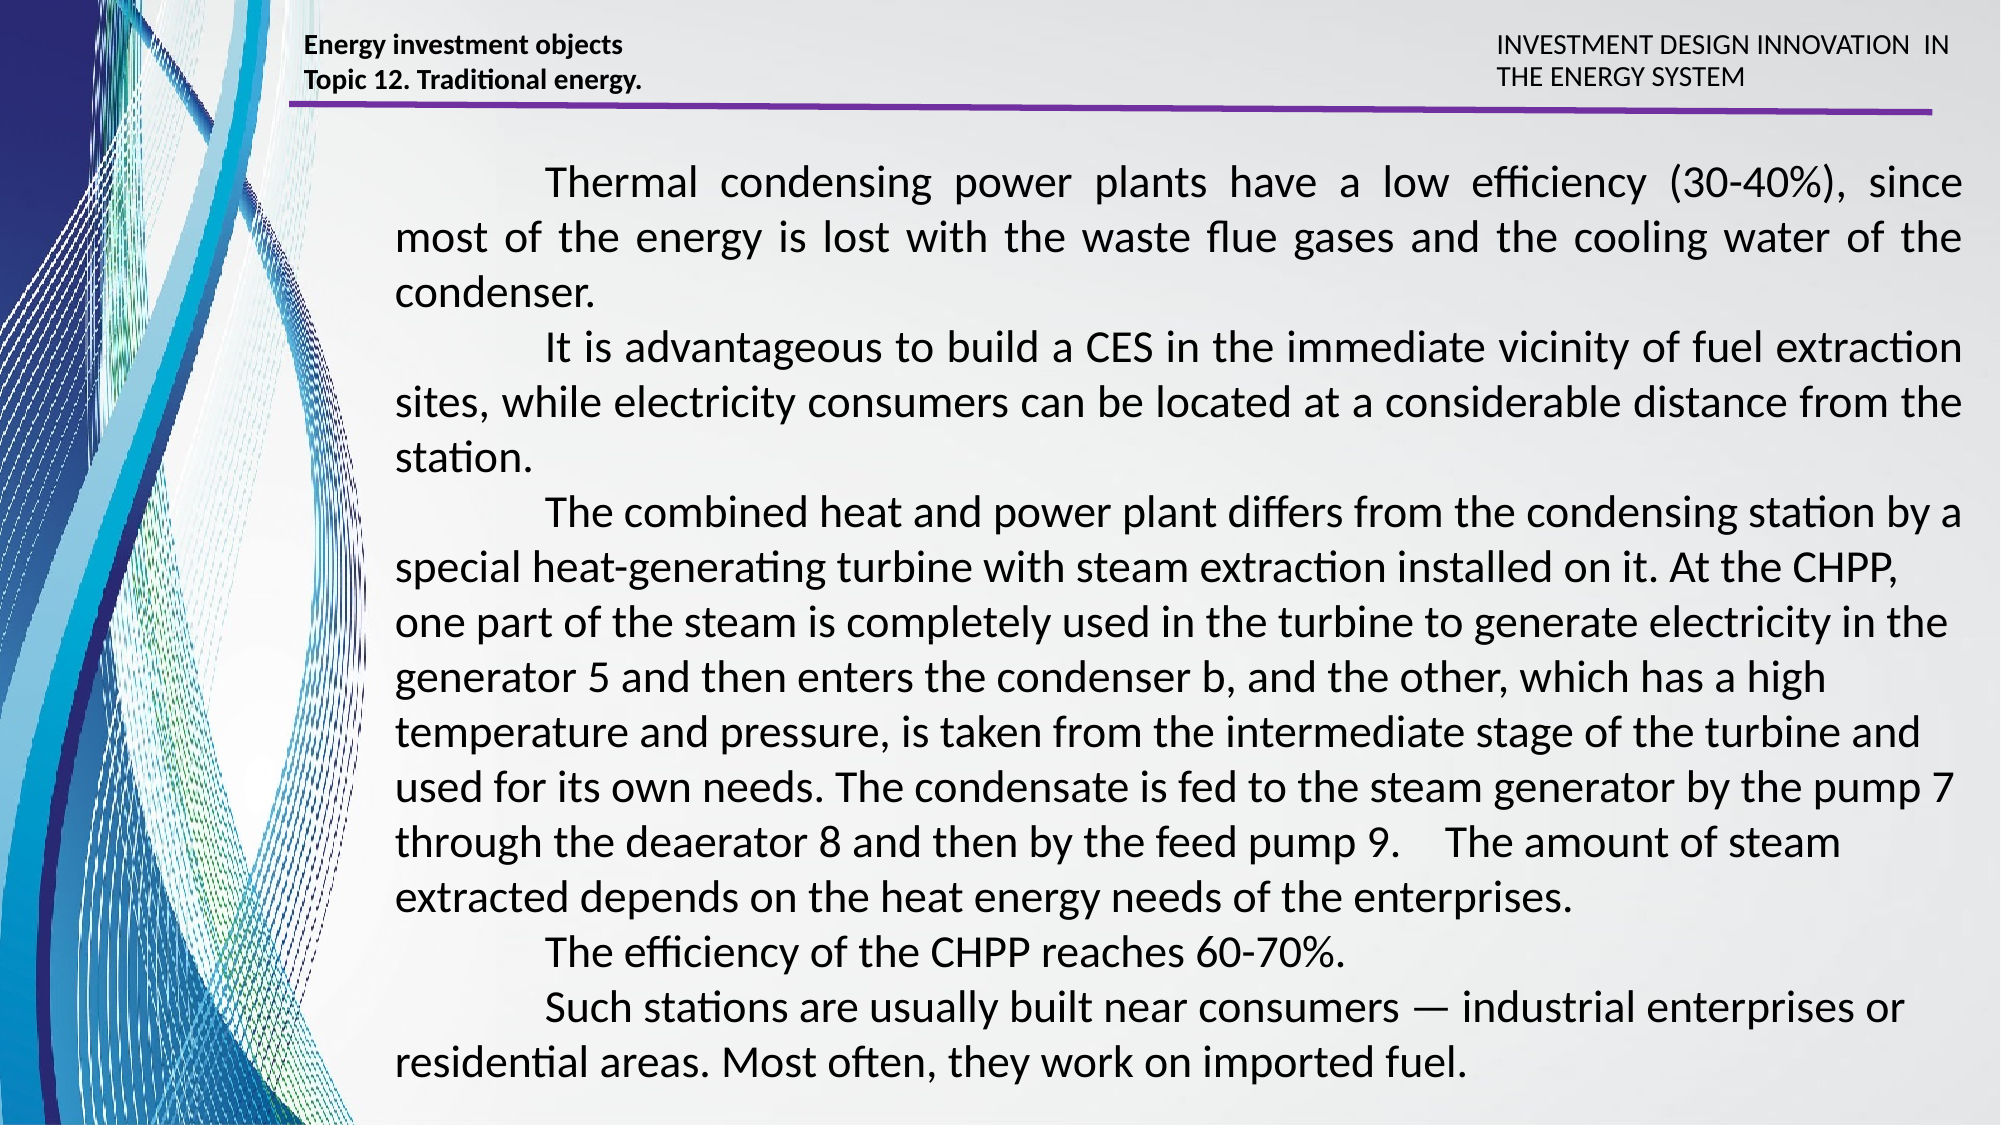

Energy investment objects
Topic 12. Traditional energy.
INVESTMENT DESIGN INNOVATION  IN
THE ENERGY SYSTEM
	Thermal condensing power plants have a low efficiency (30-40%), since most of the energy is lost with the waste flue gases and the cooling water of the condenser.
	It is advantageous to build a CES in the immediate vicinity of fuel extraction sites, while electricity consumers can be located at a considerable distance from the station.
	The combined heat and power plant differs from the condensing station by a special heat-generating turbine with steam extraction installed on it. At the CHPP, one part of the steam is completely used in the turbine to generate electricity in the generator 5 and then enters the condenser b, and the other, which has a high temperature and pressure, is taken from the intermediate stage of the turbine and used for its own needs. The condensate is fed to the steam generator by the pump 7 through the deaerator 8 and then by the feed pump 9. 	The amount of steam extracted depends on the heat energy needs of the enterprises.
	The efficiency of the CHPP reaches 60-70%.
	Such stations are usually built near consumers — industrial enterprises or residential areas. Most often, they work on imported fuel.